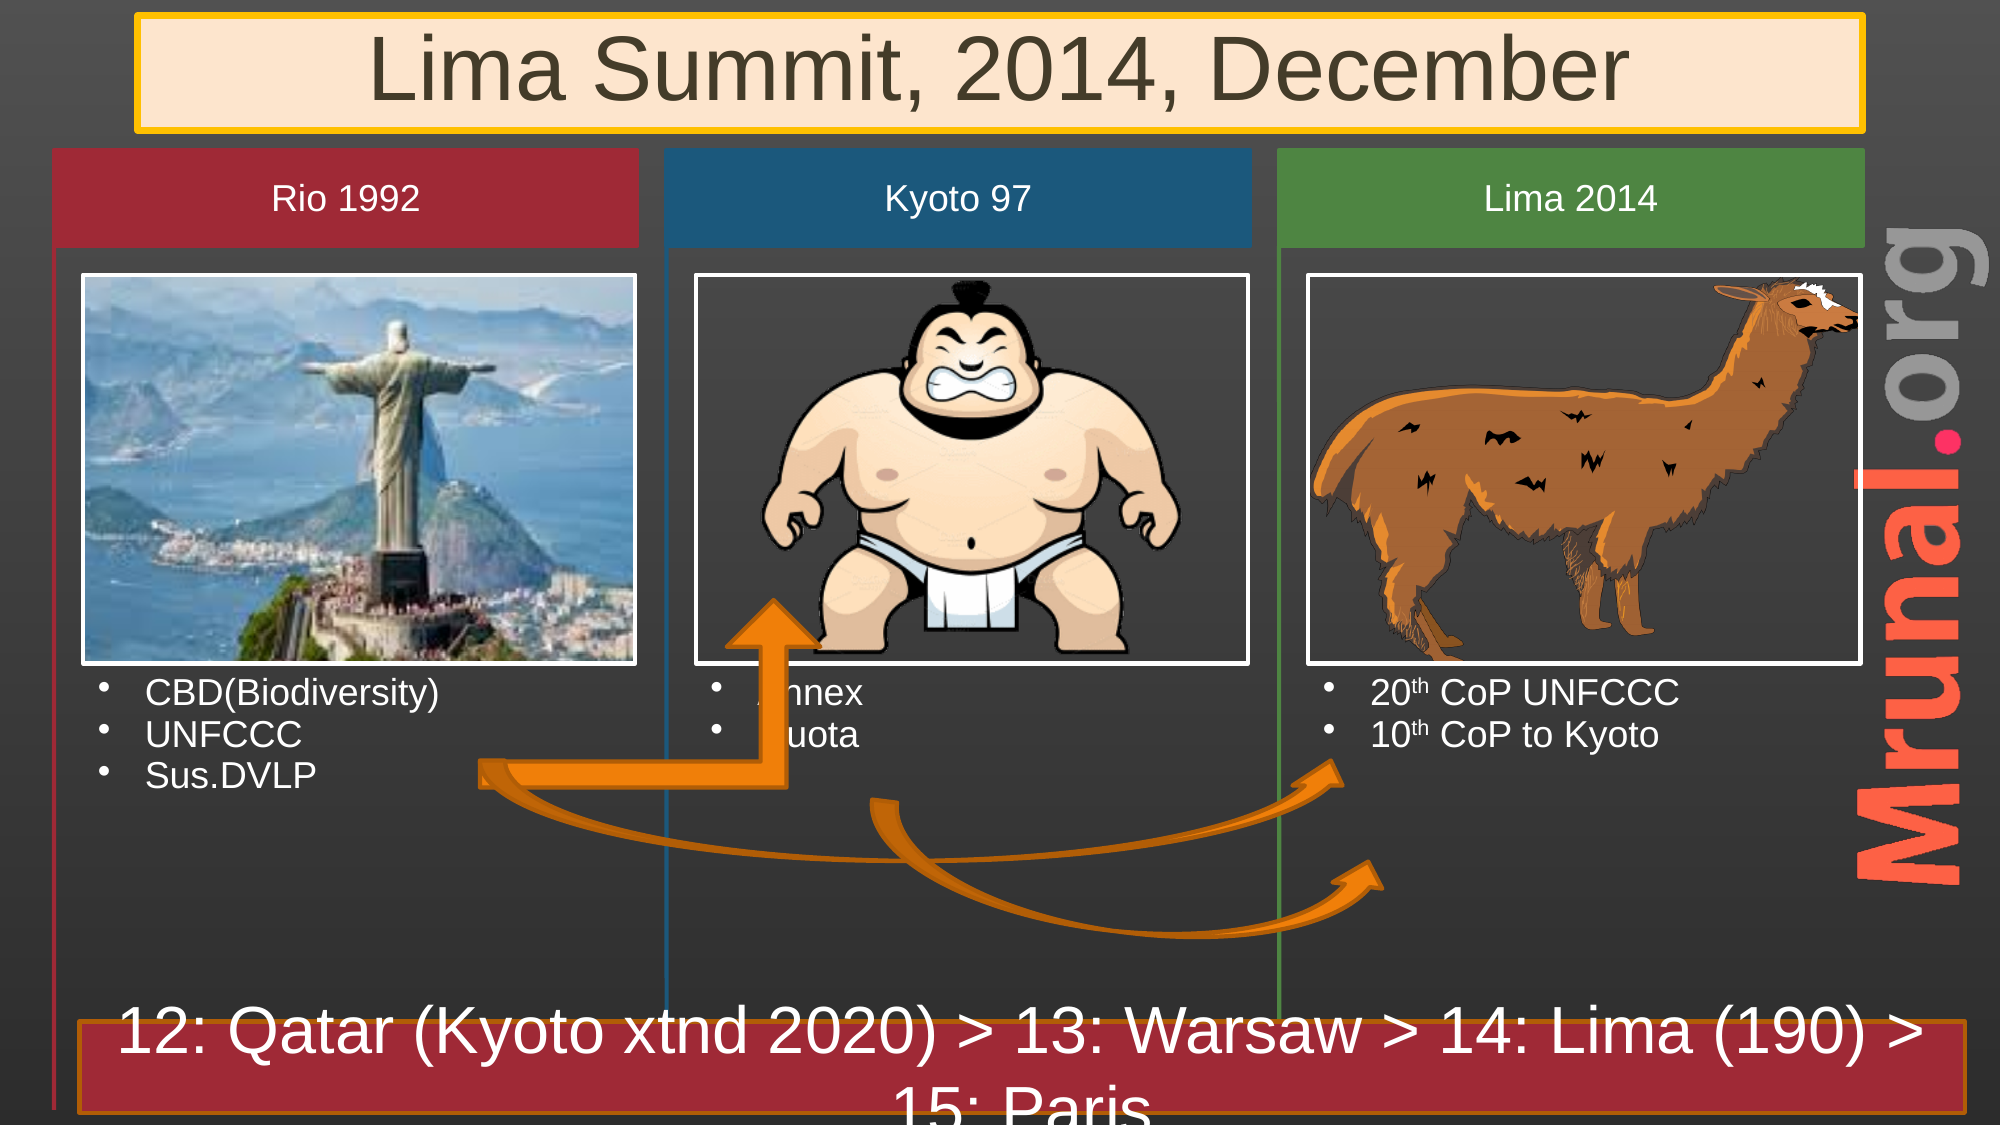

# Lima Summit, 2014, December
Rio 1992
Lima 2014
Kyoto 97
Annex
Quota
20th CoP UNFCCC
10th CoP to Kyoto
CBD(Biodiversity)
UNFCCC
Sus.DVLP

12: Qatar (Kyoto xtnd 2020) > 13: Warsaw > 14: Lima (190) > 15: Paris